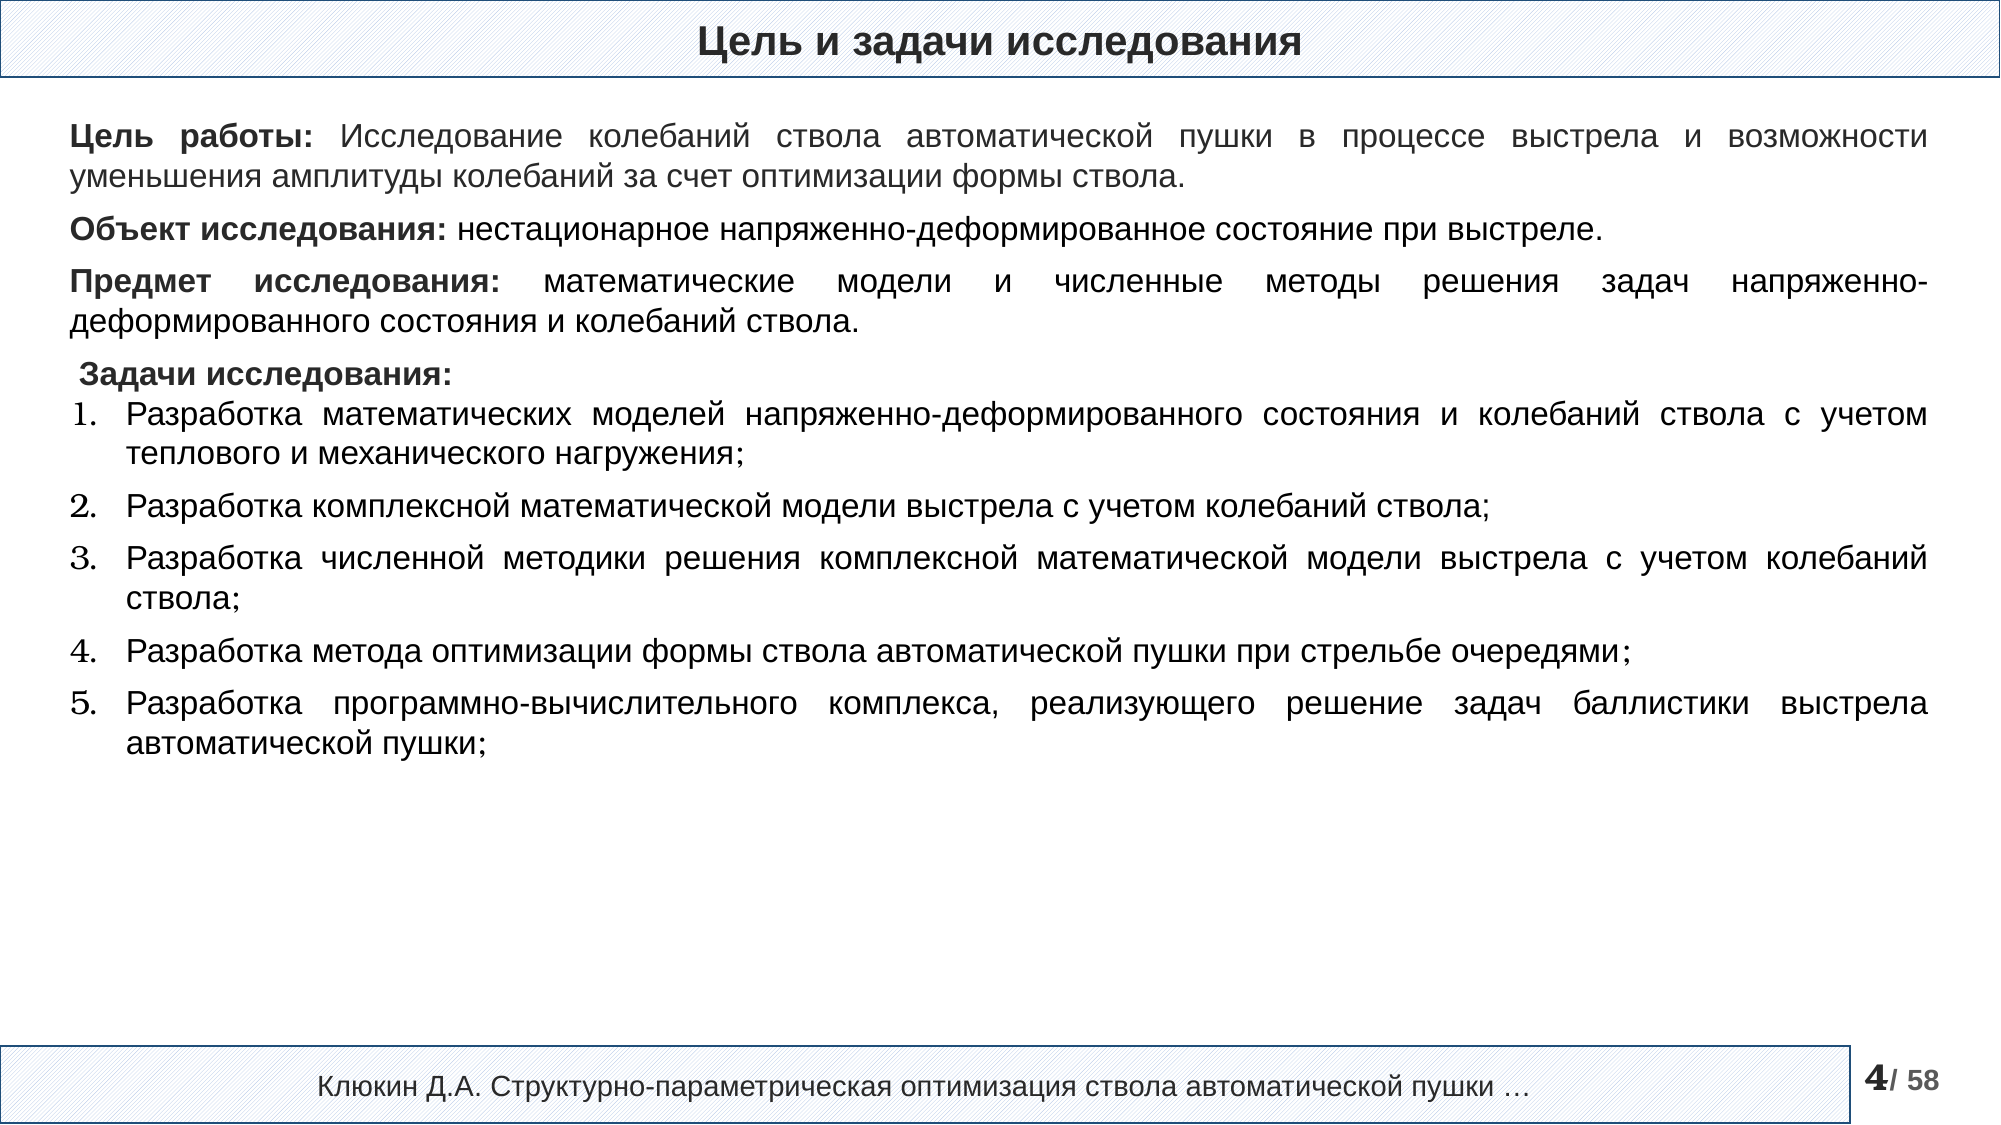

Цель и задачи исследования
Цель работы: Исследование колебаний ствола автоматической пушки в процессе выстрела и возможности уменьшения амплитуды колебаний за счет оптимизации формы ствола.
Объект исследования: нестационарное напряженно-деформированное состояние при выстреле.
Предмет исследования: математические модели и численные методы решения задач напряженно-деформированного состояния и колебаний ствола.
 Задачи исследования:
Разработка математических моделей напряженно-деформированного состояния и колебаний ствола с учетом теплового и механического нагружения;
Разработка комплексной математической модели выстрела с учетом колебаний ствола;
Разработка численной методики решения комплексной математической модели выстрела с учетом колебаний ствола;
Разработка метода оптимизации формы ствола автоматической пушки при стрельбе очередями;
Разработка программно-вычислительного комплекса, реализующего решение задач баллистики выстрела автоматической пушки;

Клюкин Д.А. Структурно-параметрическая оптимизация ствола автоматической пушки …
4/58